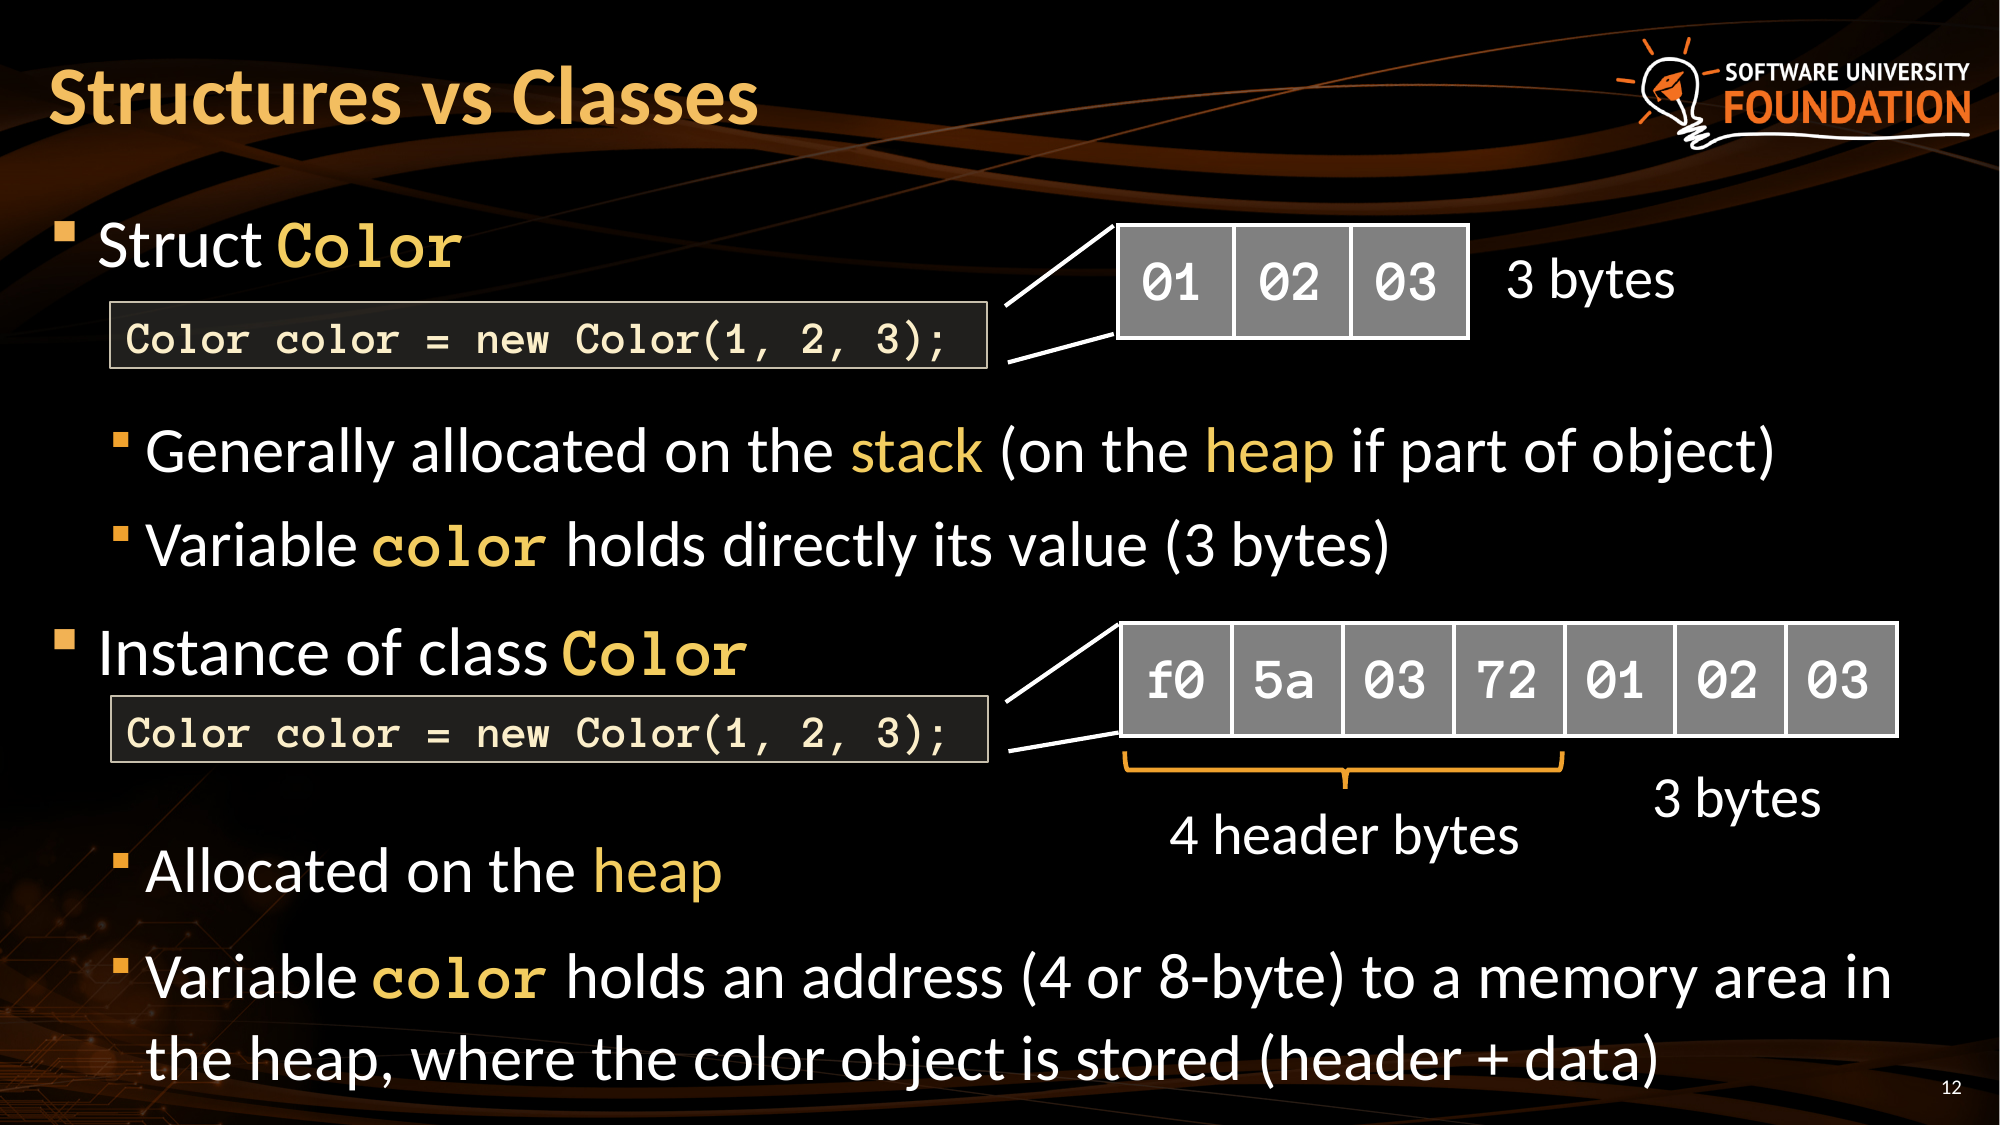

# Structures vs Classes
Struct Color

Generally allocated on the stack (on the heap if part of object)
Variable color holds directly its value (3 bytes)
Instance of class Color

Allocated on the heap
Variable color holds an address (4 or 8-byte) to a memory area in the heap, where the color object is stored (header + data)
| 01 | 02 | 03 |
| --- | --- | --- |
3 bytes
Color color = new Color(1, 2, 3);

| f0 | 5a | 03 | 72 | 01 | 02 | 03 |
| --- | --- | --- | --- | --- | --- | --- |
Color color = new Color(1, 2, 3);
3 bytes
4 header bytes
12